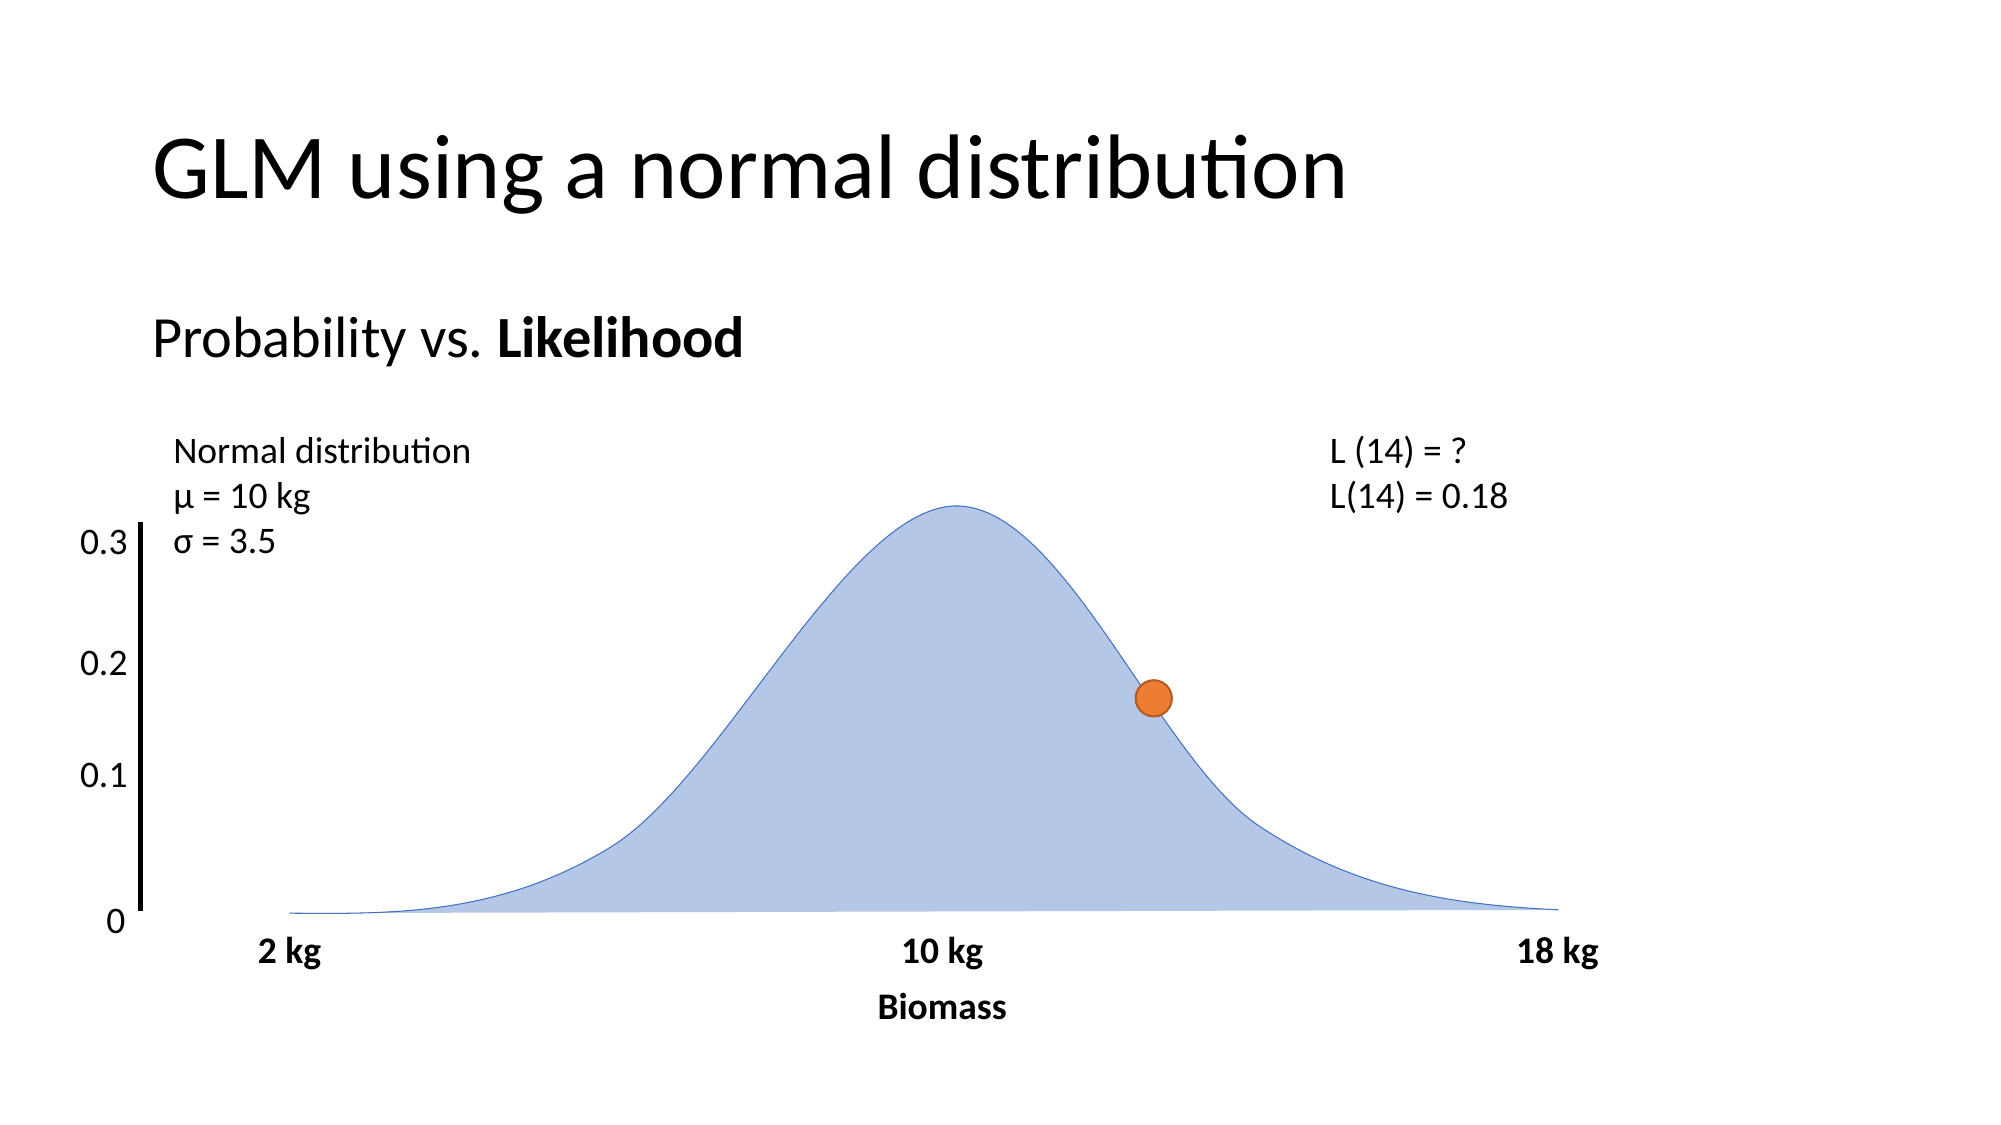

# GLM using a normal distribution
Probability vs. Likelihood
Normal distribution
μ = 10 kg
σ = 3.5
L (14) = ?
L(14) = 0.18

0.3
0.2

0.1
0
2 kg
10 kg
18 kg
Biomass